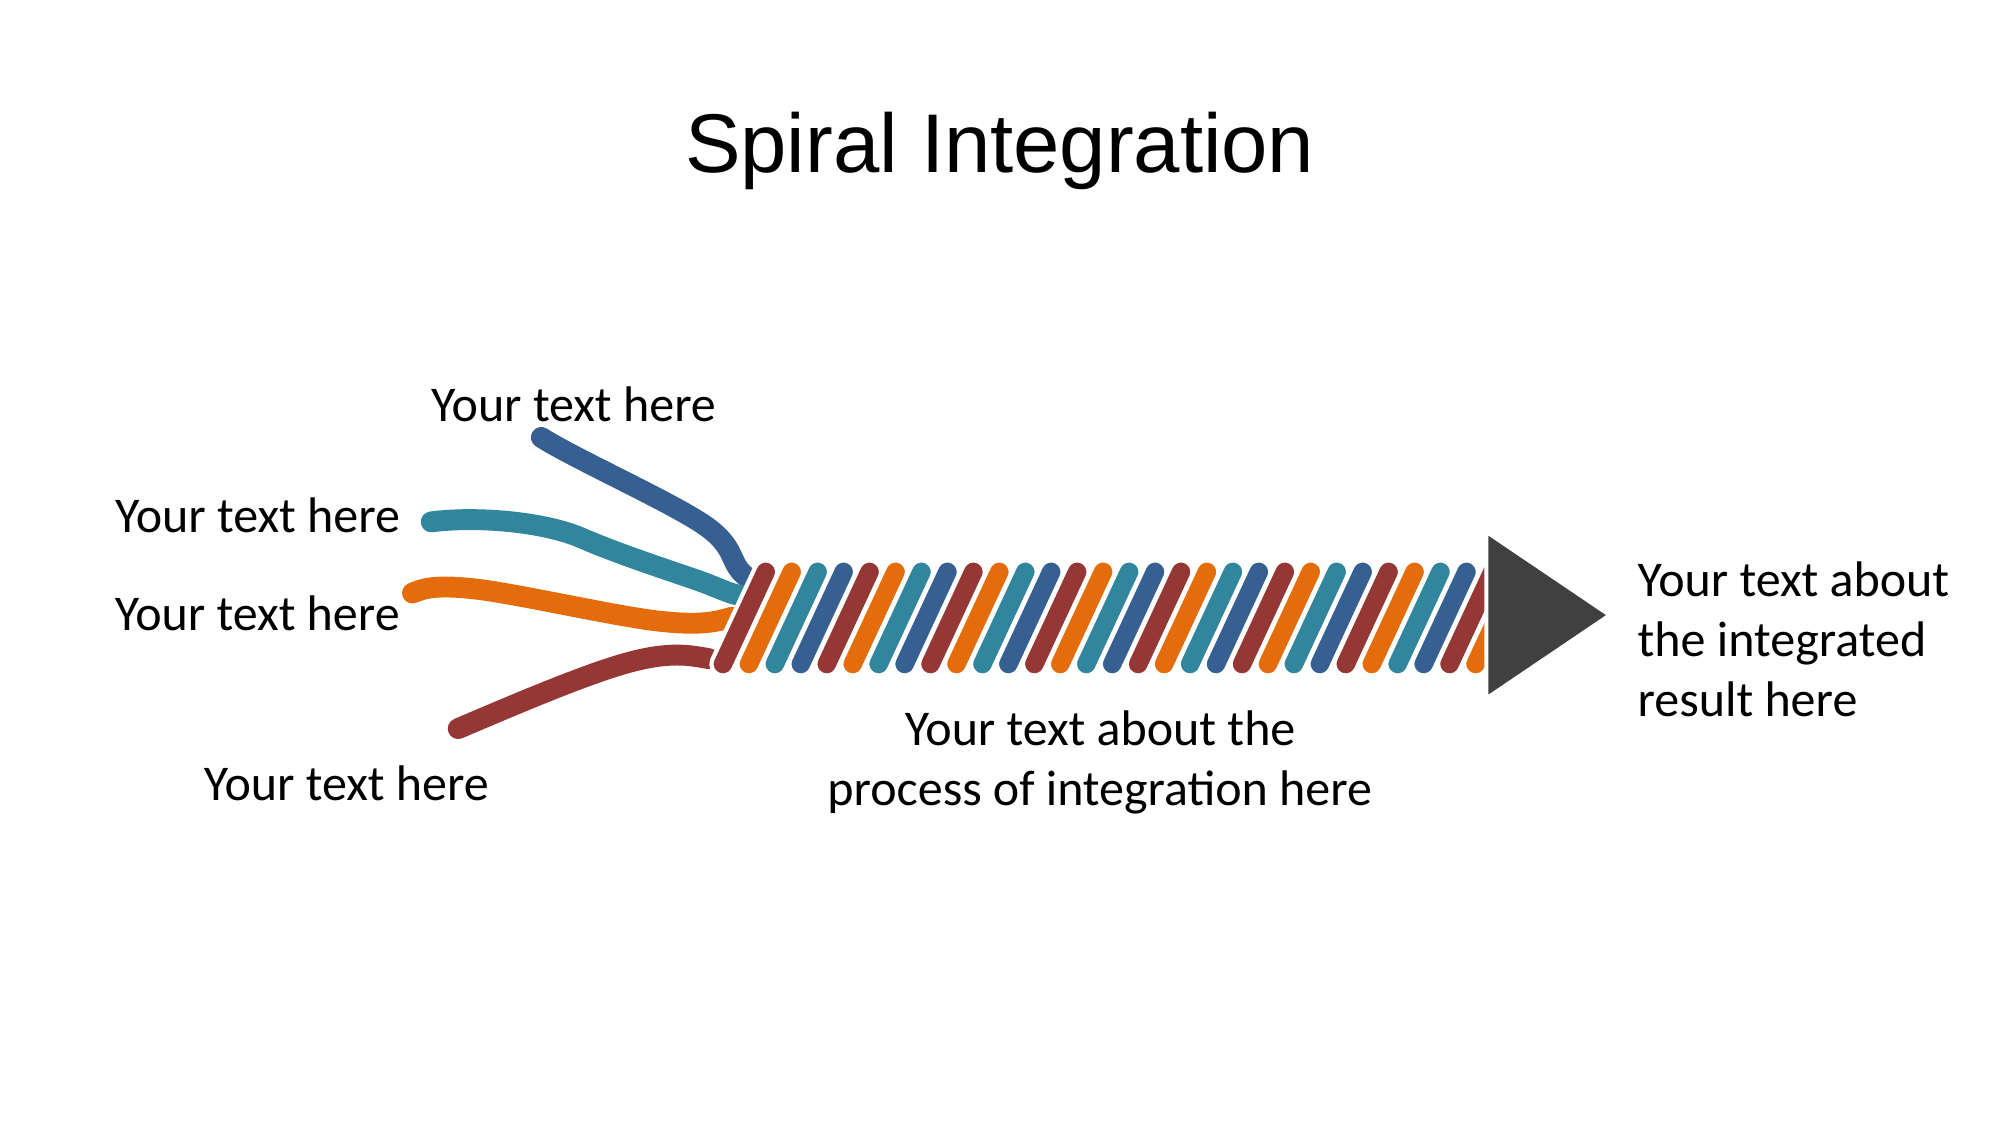

# Spiral Integration
Your text here

Your text here
Your text about the integrated result here
Your text here
Your text about the process of integration here
Your text here